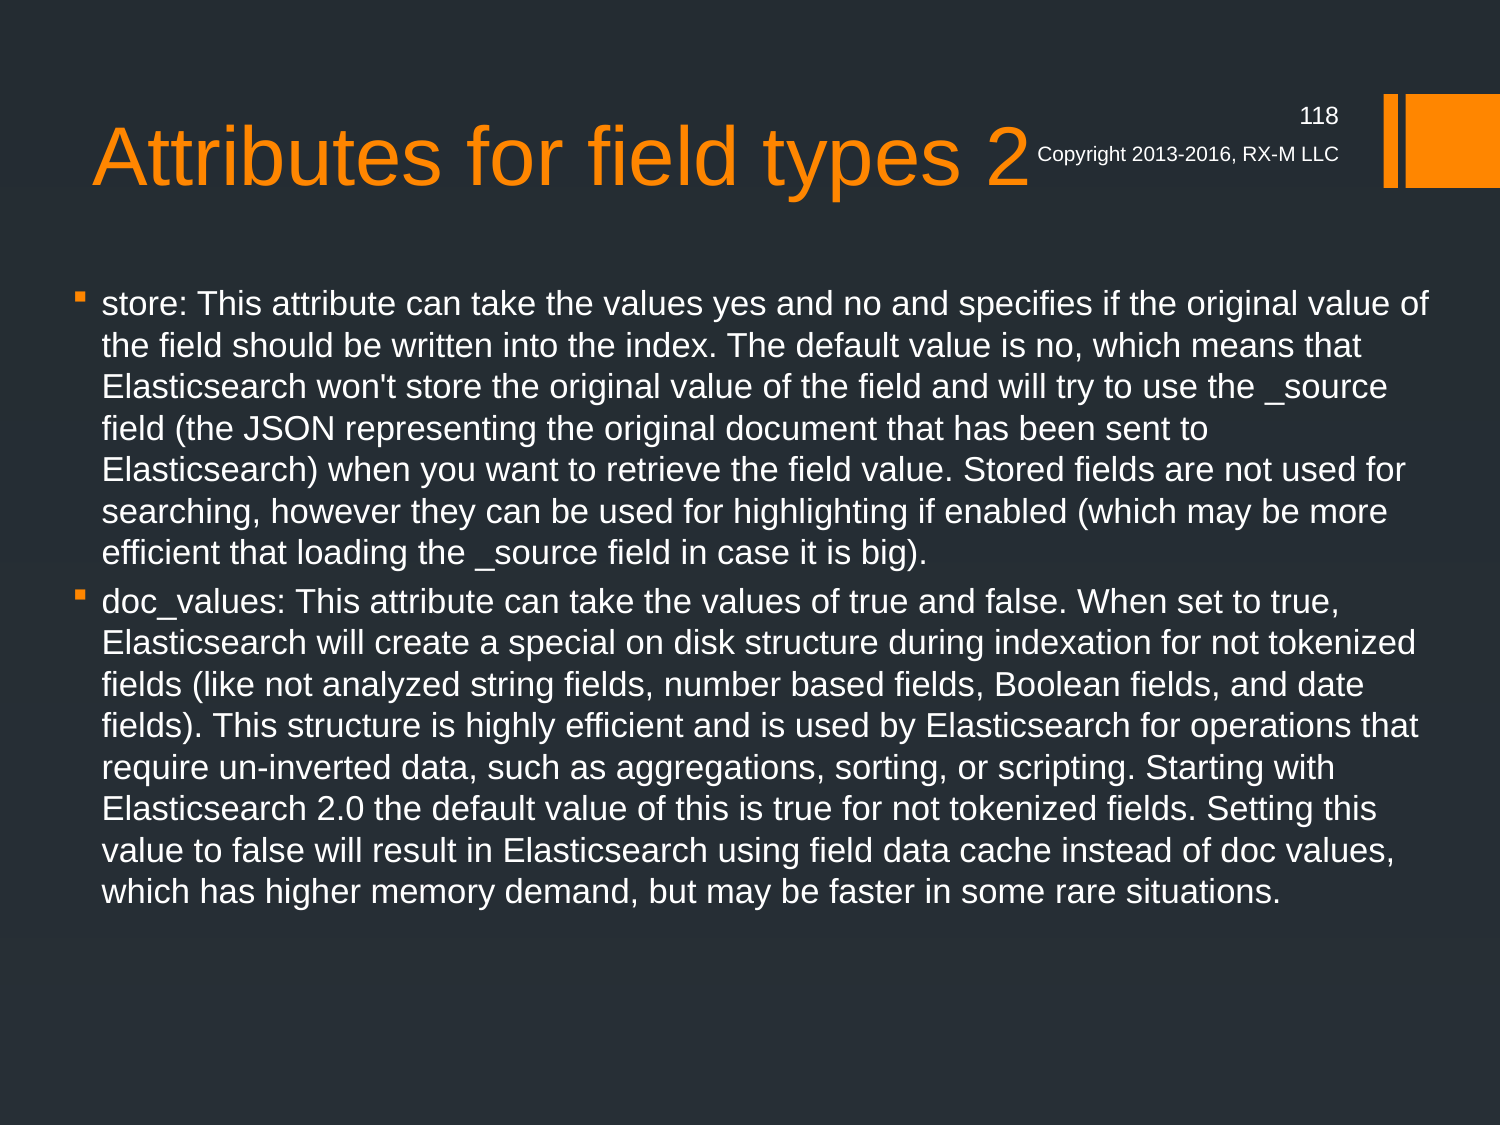

# Attributes for field types 2
118
Copyright 2013-2016, RX-M LLC

store: This attribute can take the values yes and no and specifies if the original value of the field should be written into the index. The default value is no, which means that Elasticsearch won't store the original value of the field and will try to use the _source field (the JSON representing the original document that has been sent to Elasticsearch) when you want to retrieve the field value. Stored fields are not used for searching, however they can be used for highlighting if enabled (which may be more efficient that loading the _source field in case it is big).
doc_values: This attribute can take the values of true and false. When set to true, Elasticsearch will create a special on disk structure during indexation for not tokenized fields (like not analyzed string fields, number based fields, Boolean fields, and date fields). This structure is highly efficient and is used by Elasticsearch for operations that require un-inverted data, such as aggregations, sorting, or scripting. Starting with Elasticsearch 2.0 the default value of this is true for not tokenized fields. Setting this value to false will result in Elasticsearch using field data cache instead of doc values, which has higher memory demand, but may be faster in some rare situations.